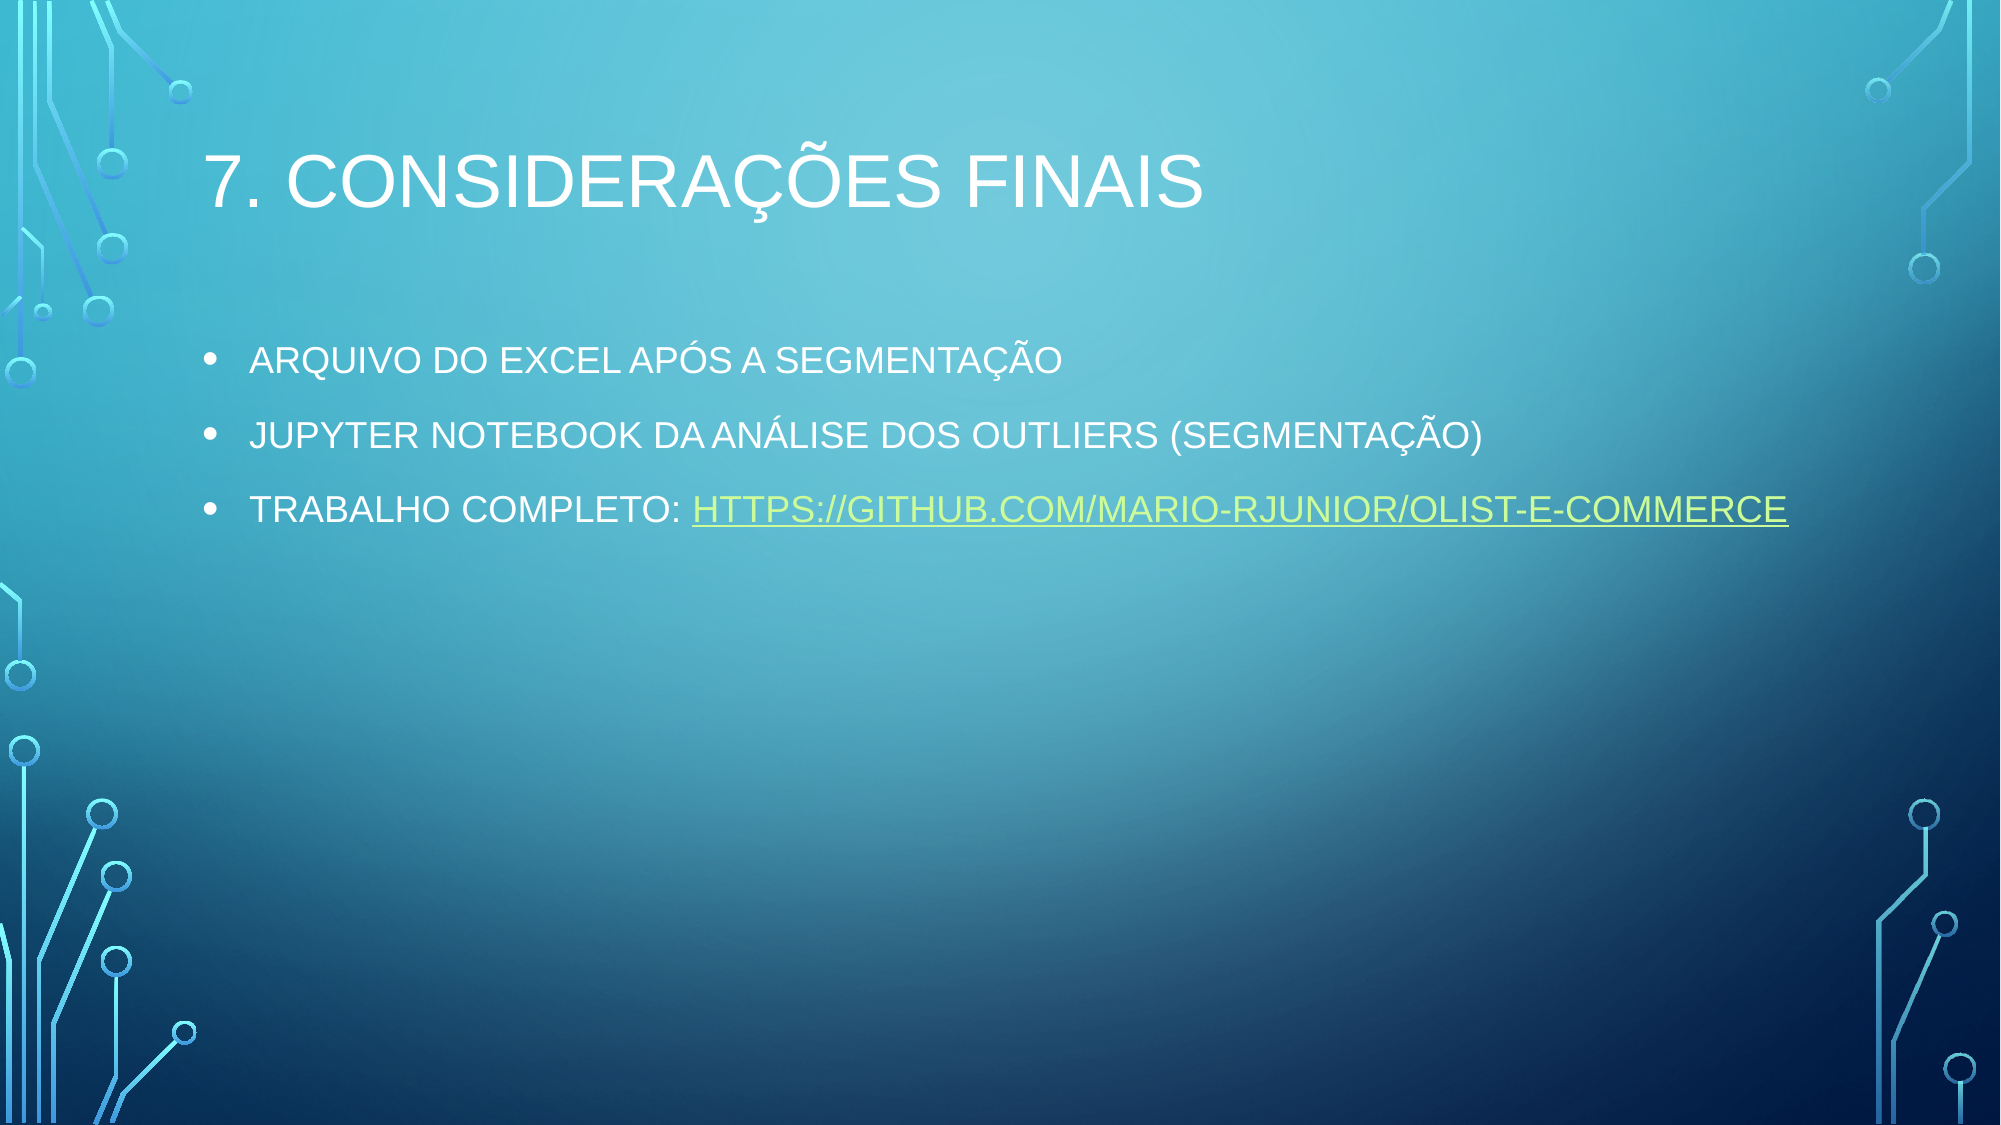

# 7. Considerações finais
Arquivo do excel após a segmentação
Jupyter notebook da Análise dos outliers (segmentação)
Trabalho completo: https://github.com/Mario-RJunior/olist-e-commerce